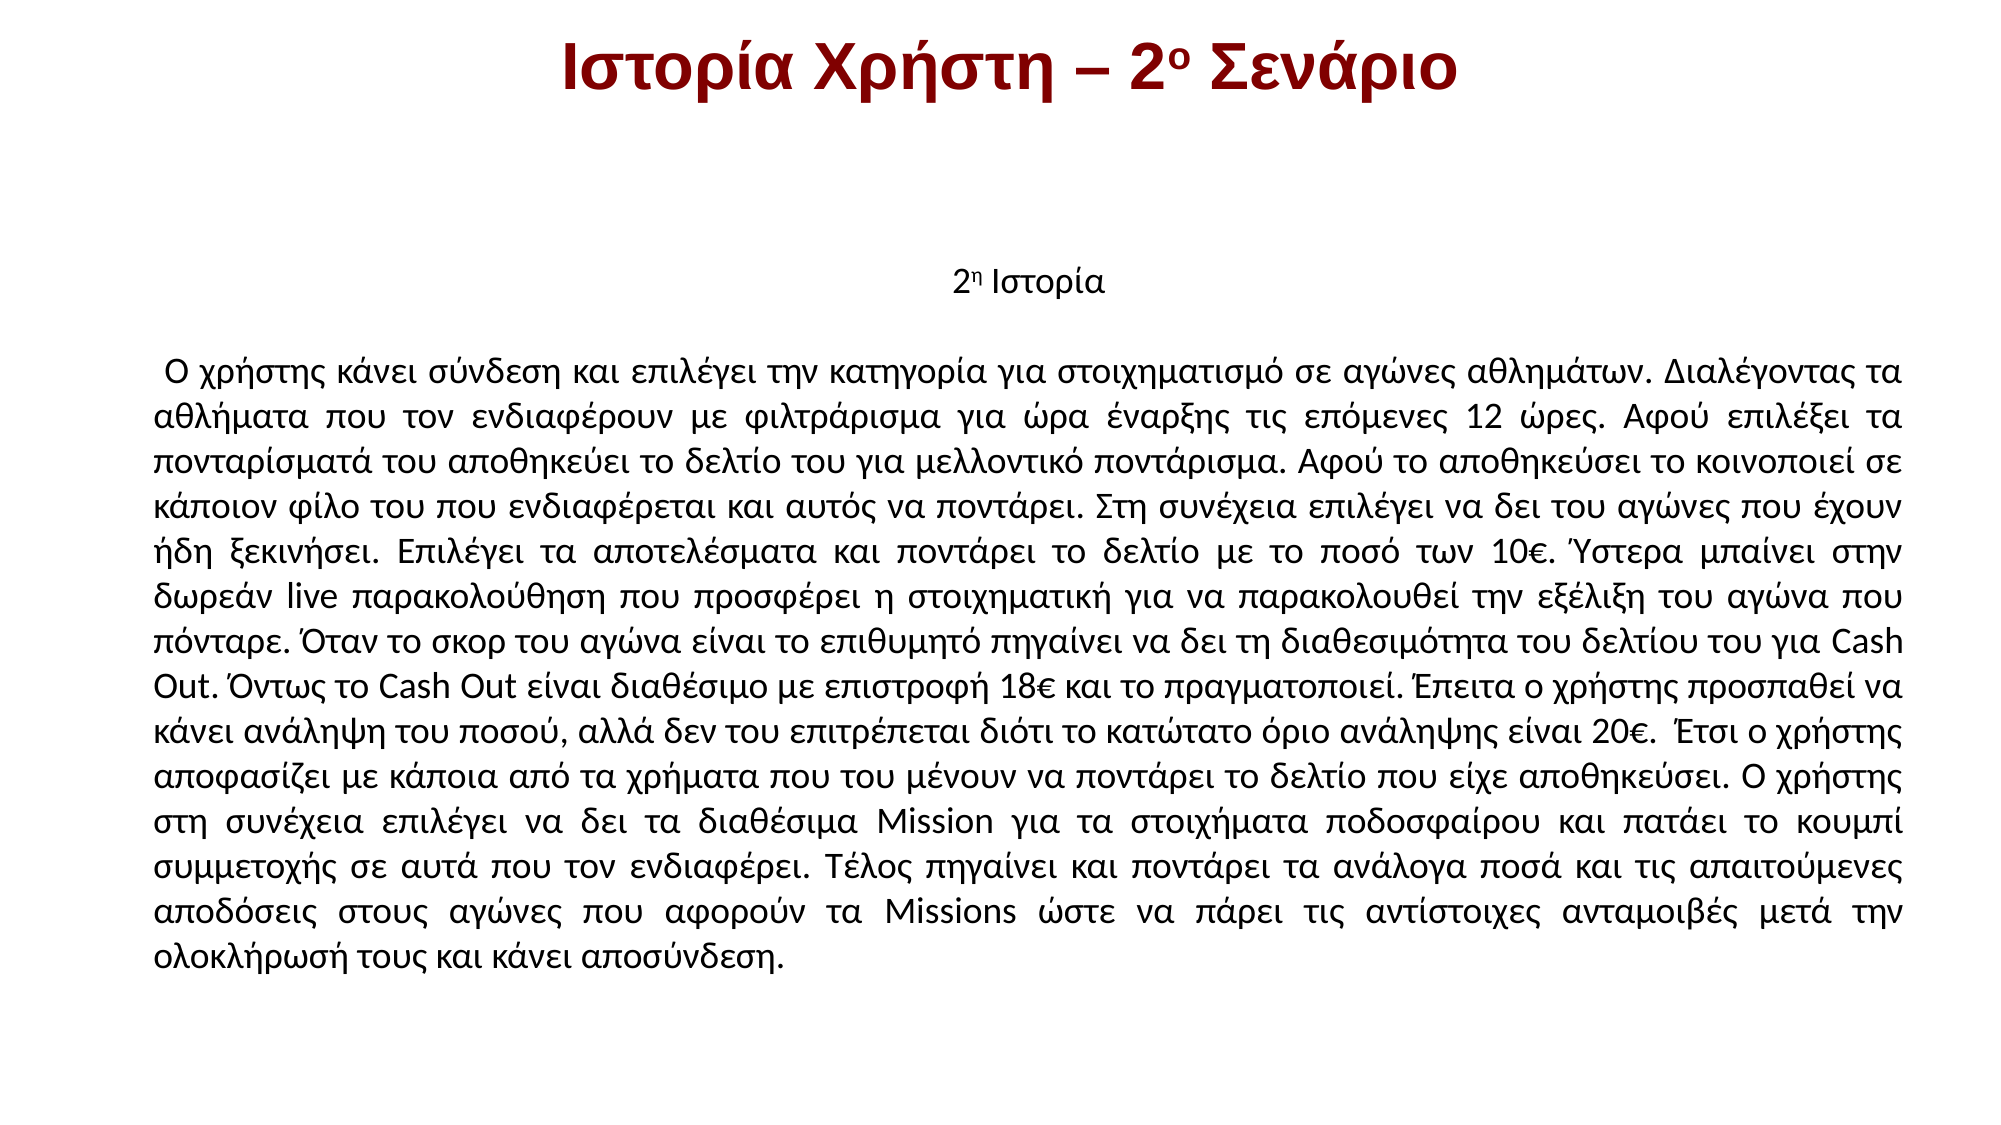

Ιστορία Χρήστη – 2ο Σενάριο
2η Ιστορία

 Ο χρήστης κάνει σύνδεση και επιλέγει την κατηγορία για στοιχηματισμό σε αγώνες αθλημάτων. Διαλέγοντας τα αθλήματα που τον ενδιαφέρουν με φιλτράρισμα για ώρα έναρξης τις επόμενες 12 ώρες. Αφού επιλέξει τα πονταρίσματά του αποθηκεύει το δελτίο του για μελλοντικό ποντάρισμα. Αφού το αποθηκεύσει το κοινοποιεί σε κάποιον φίλο του που ενδιαφέρεται και αυτός να ποντάρει. Στη συνέχεια επιλέγει να δει του αγώνες που έχουν ήδη ξεκινήσει. Επιλέγει τα αποτελέσματα και ποντάρει το δελτίο με το ποσό των 10€. Ύστερα μπαίνει στην δωρεάν live παρακολούθηση που προσφέρει η στοιχηματική για να παρακολουθεί την εξέλιξη του αγώνα που πόνταρε. Όταν το σκορ του αγώνα είναι το επιθυμητό πηγαίνει να δει τη διαθεσιμότητα του δελτίου του για Cash Out. Όντως το Cash Out είναι διαθέσιμο με επιστροφή 18€ και το πραγματοποιεί. Έπειτα ο χρήστης προσπαθεί να κάνει ανάληψη του ποσού, αλλά δεν του επιτρέπεται διότι το κατώτατο όριο ανάληψης είναι 20€.  Έτσι ο χρήστης αποφασίζει με κάποια από τα χρήματα που του μένουν να ποντάρει το δελτίο που είχε αποθηκεύσει. Ο χρήστης στη συνέχεια επιλέγει να δει τα διαθέσιμα Mission για τα στοιχήματα ποδοσφαίρου και πατάει το κουμπί συμμετοχής σε αυτά που τον ενδιαφέρει. Τέλος πηγαίνει και ποντάρει τα ανάλογα ποσά και τις απαιτούμενες αποδόσεις στους αγώνες που αφορούν τα Missions ώστε να πάρει τις αντίστοιχες ανταμοιβές μετά την ολοκλήρωσή τους και κάνει αποσύνδεση.